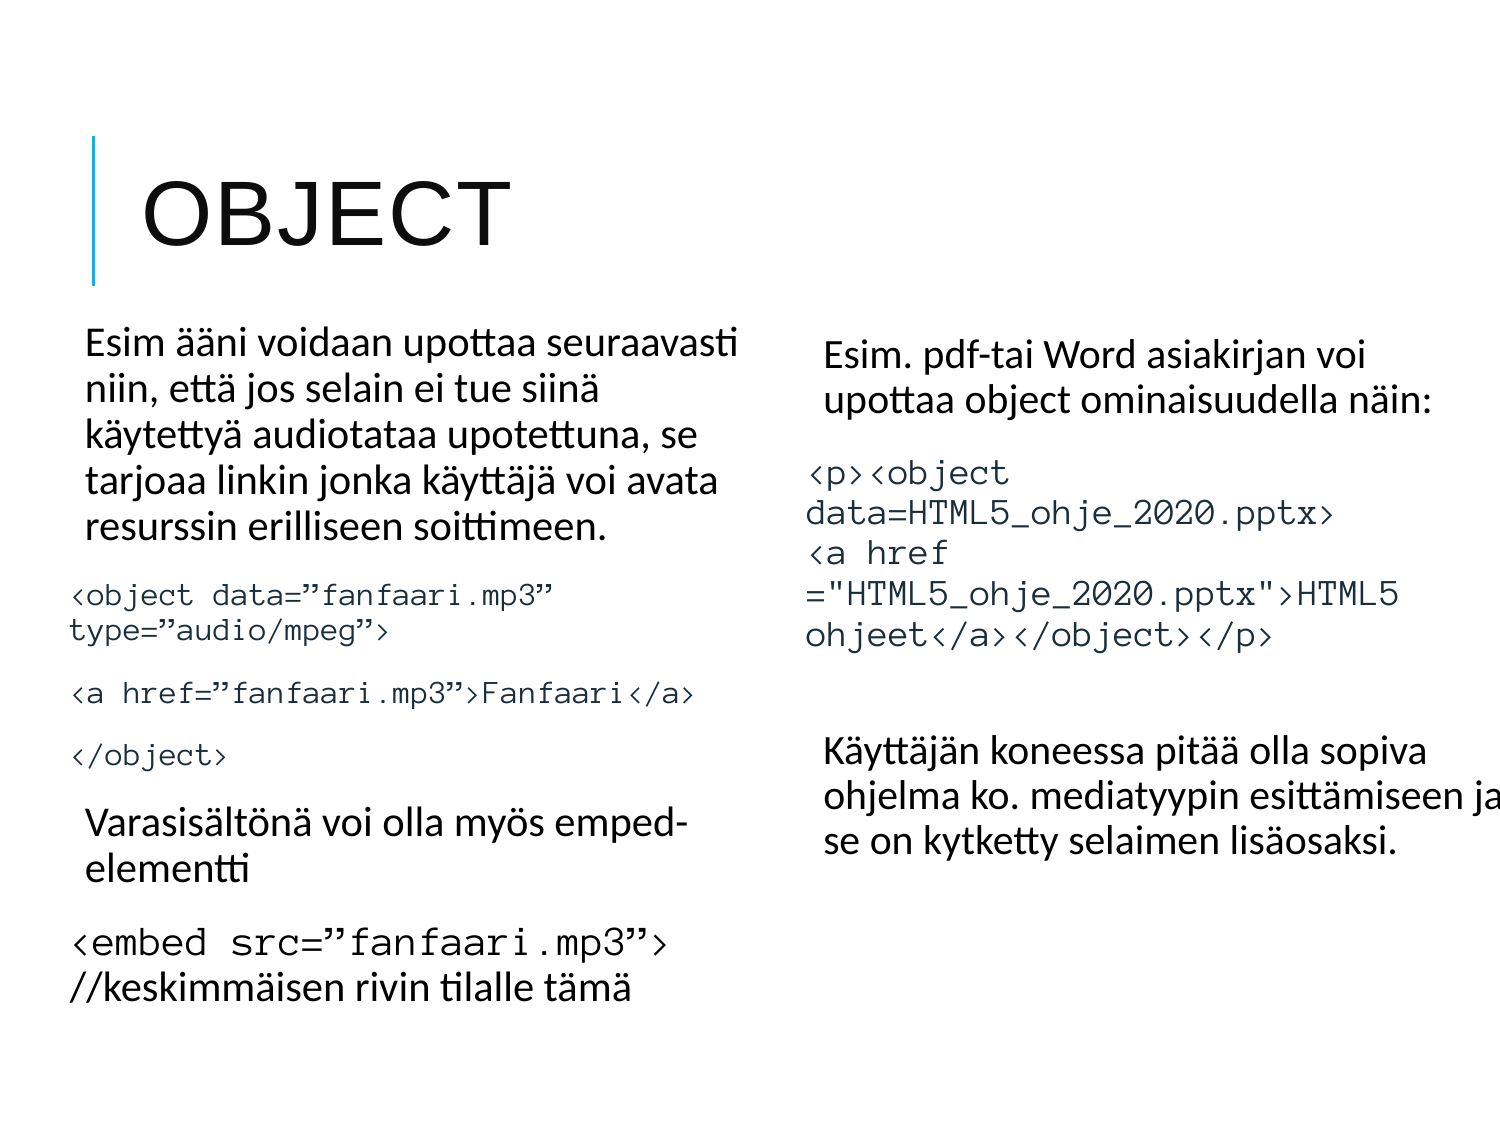

# object
Esim ääni voidaan upottaa seuraavasti niin, että jos selain ei tue siinä käytettyä audiotataa upotettuna, se tarjoaa linkin jonka käyttäjä voi avata resurssin erilliseen soittimeen.
<object data=”fanfaari.mp3” type=”audio/mpeg”>
<a href=”fanfaari.mp3”>Fanfaari</a>
</object>
Varasisältönä voi olla myös emped-elementti
<embed src=”fanfaari.mp3”> //keskimmäisen rivin tilalle tämä

Esim. pdf-tai Word asiakirjan voi upottaa object ominaisuudella näin:
<p><object data=HTML5_ohje_2020.pptx>
<a href ="HTML5_ohje_2020.pptx">HTML5 ohjeet</a></object></p>
Käyttäjän koneessa pitää olla sopiva ohjelma ko. mediatyypin esittämiseen ja se on kytketty selaimen lisäosaksi.